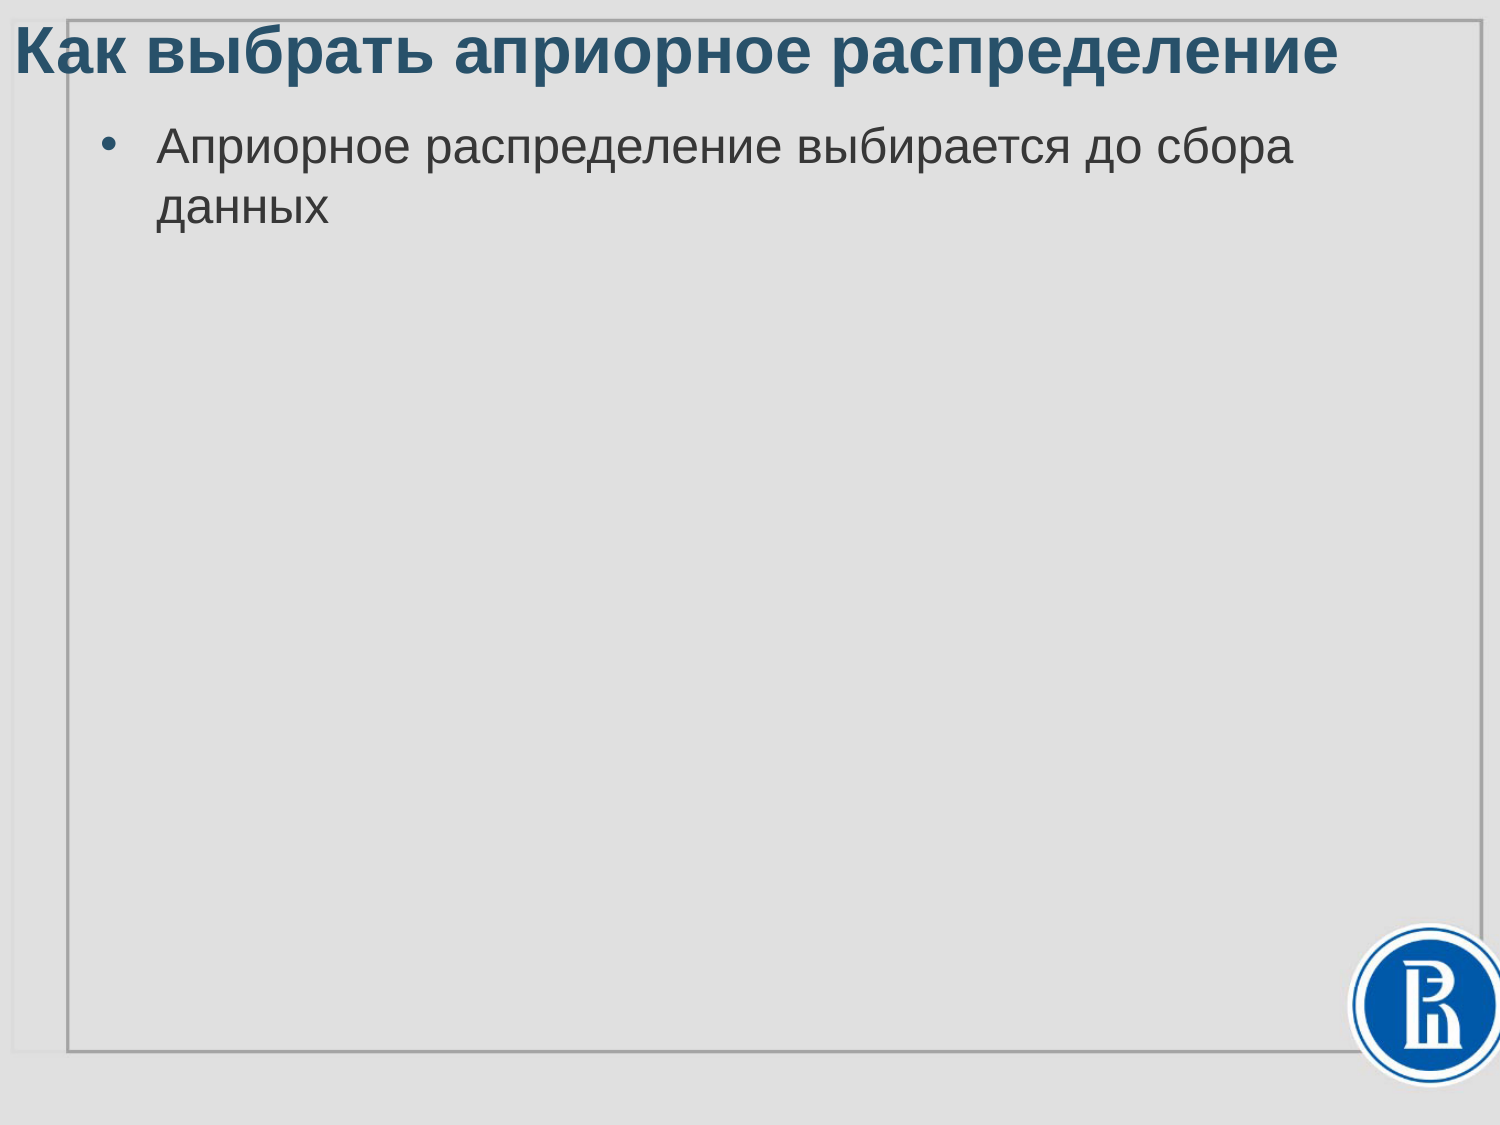

Как выбрать априорное распределение
Априорное распределение выбирается до сбора данных